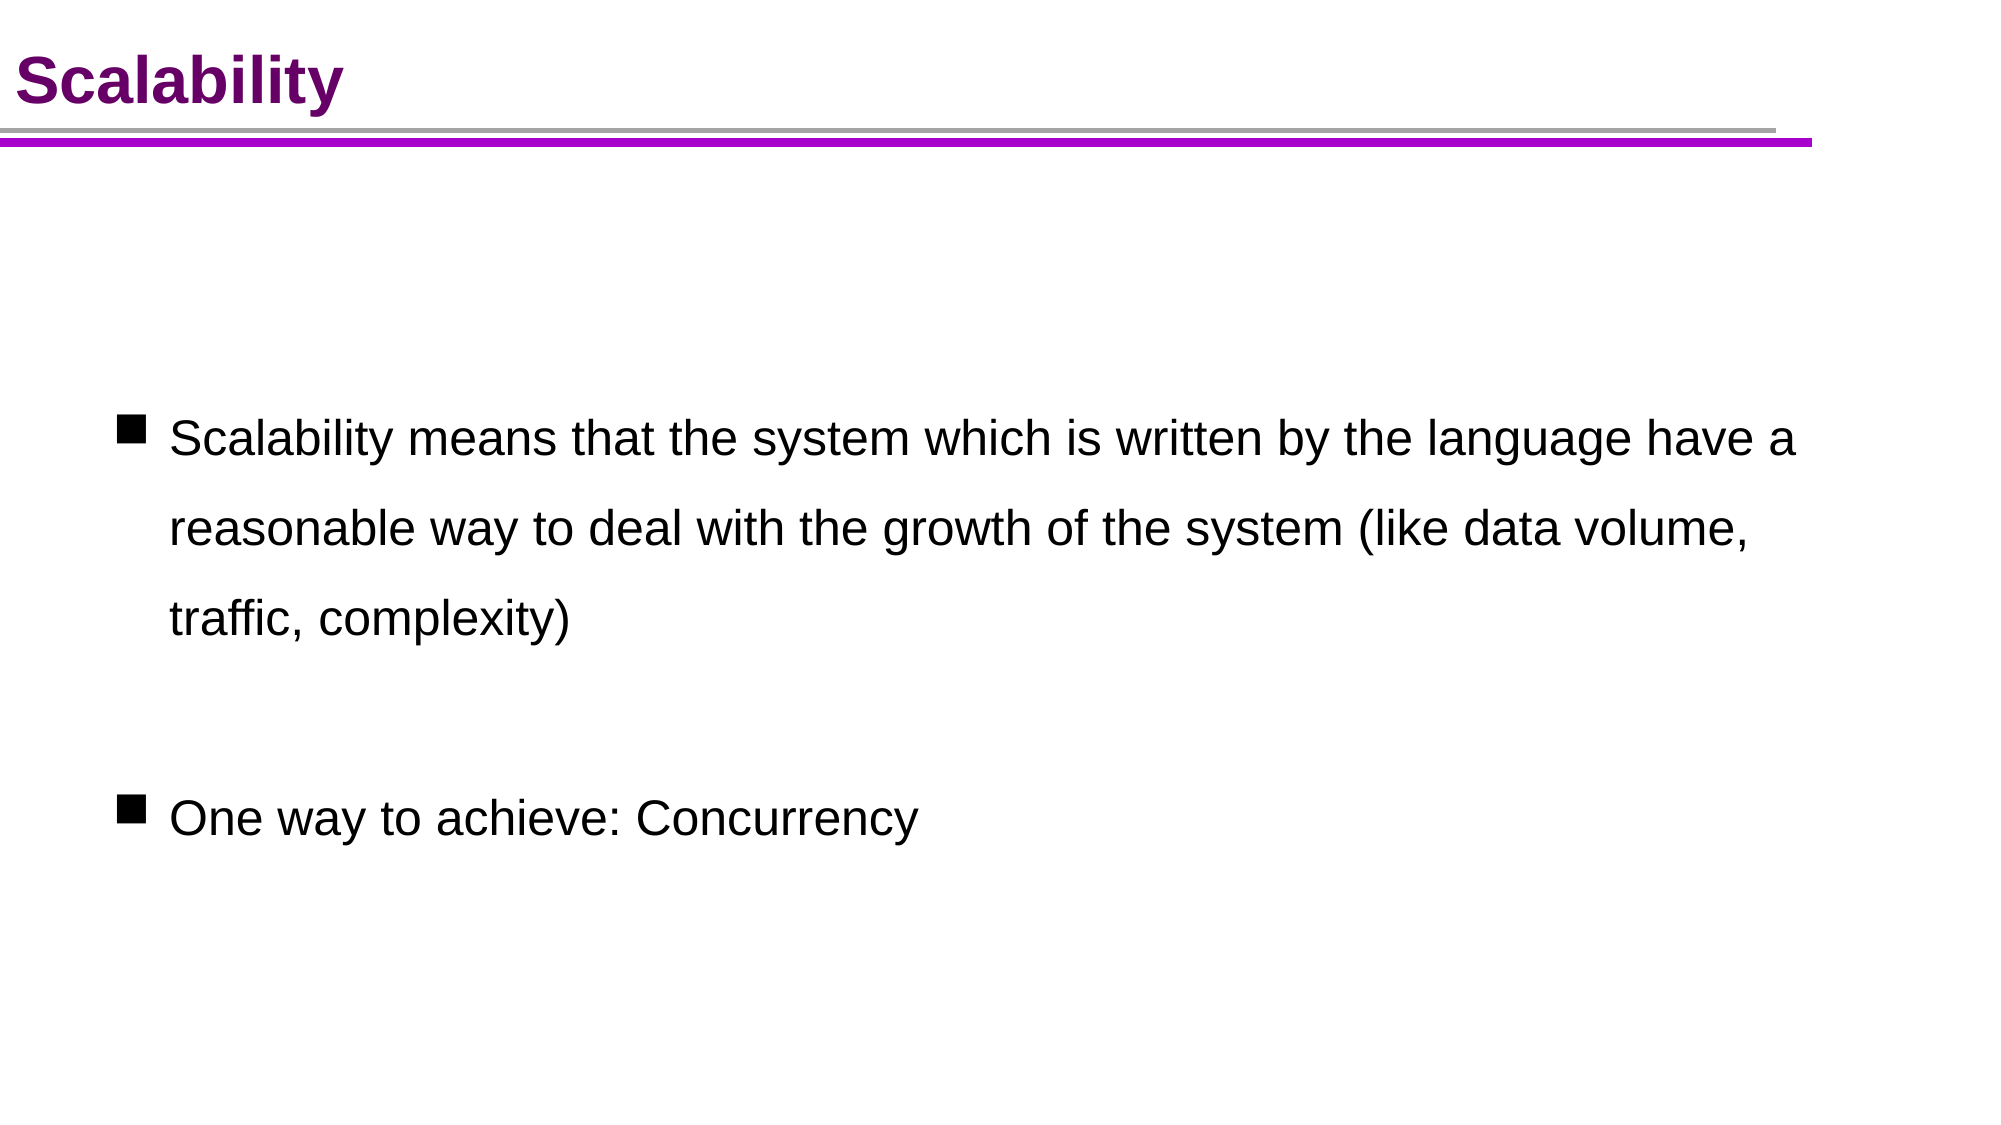

# Scalability
Scalability means that the system which is written by the language have a reasonable way to deal with the growth of the system (like data volume, traffic, complexity)

One way to achieve: Concurrency